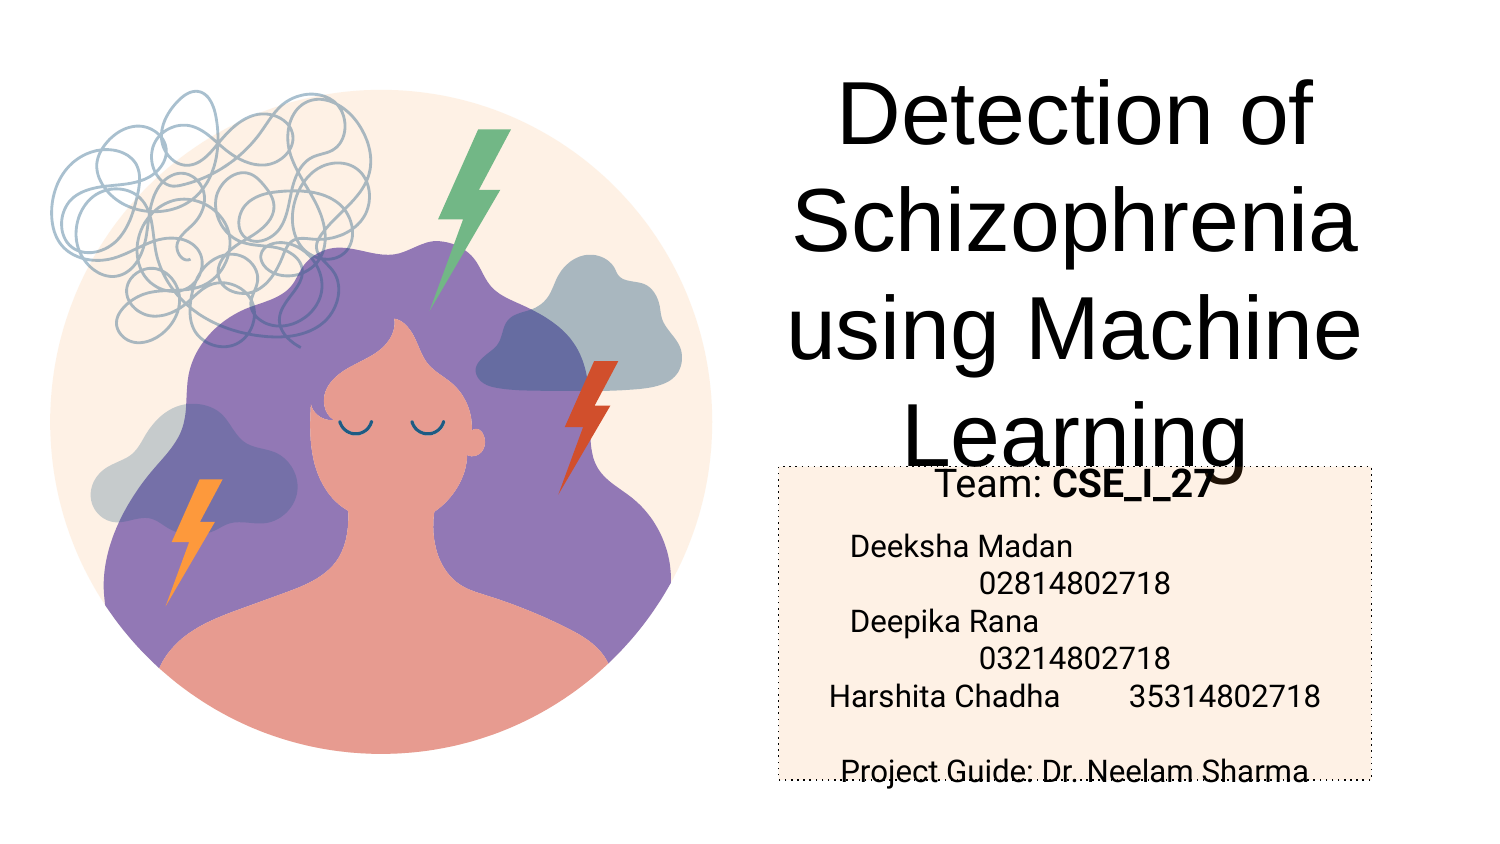

# Detection of Schizophrenia using Machine Learning

Team: CSE_I_27
Deeksha Madan		02814802718
Deepika Rana		03214802718
Harshita Chadha	35314802718

Project Guide: Dr. Neelam Sharma